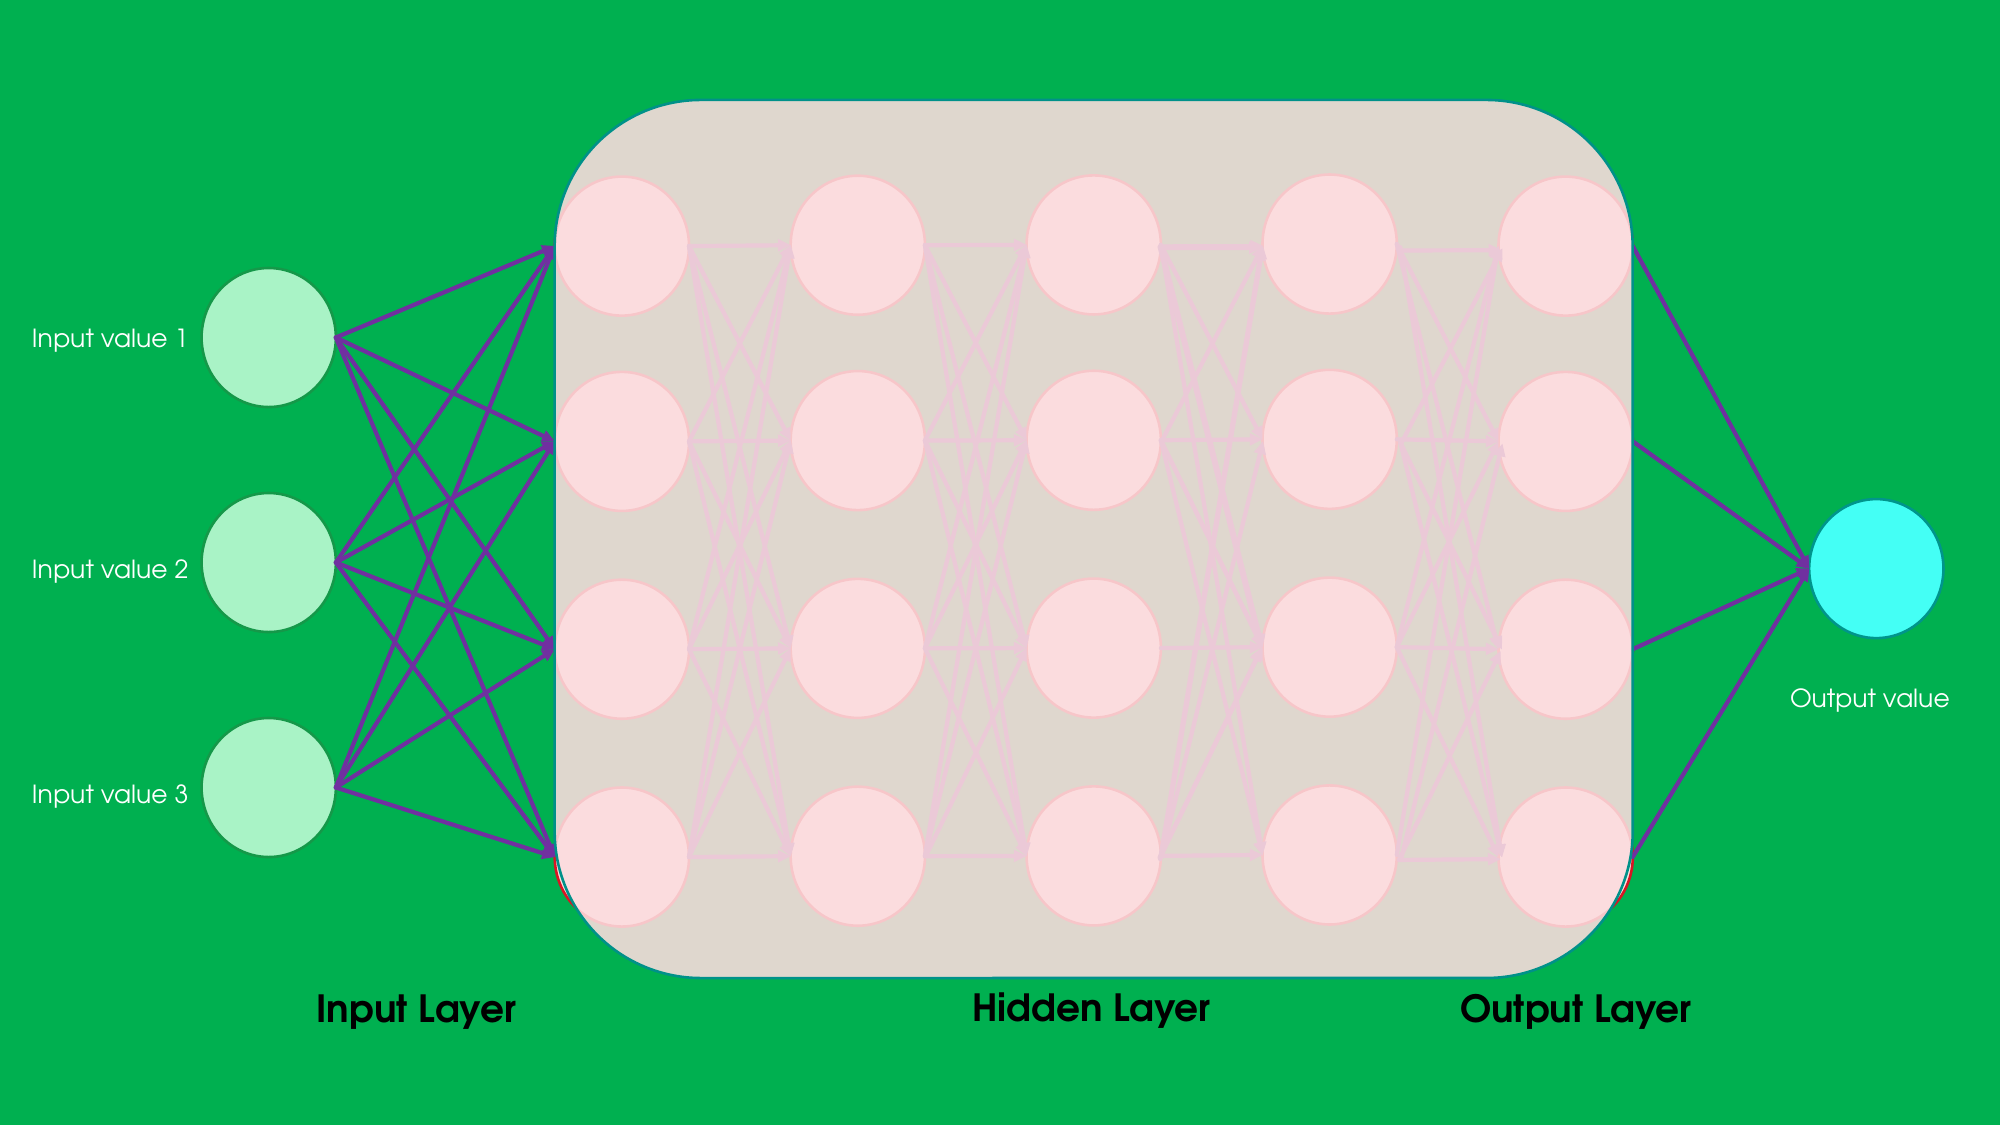

Input value 1

Input value 2

Output value

Input value 3

Hidden Layer
Input Layer
Output Layer